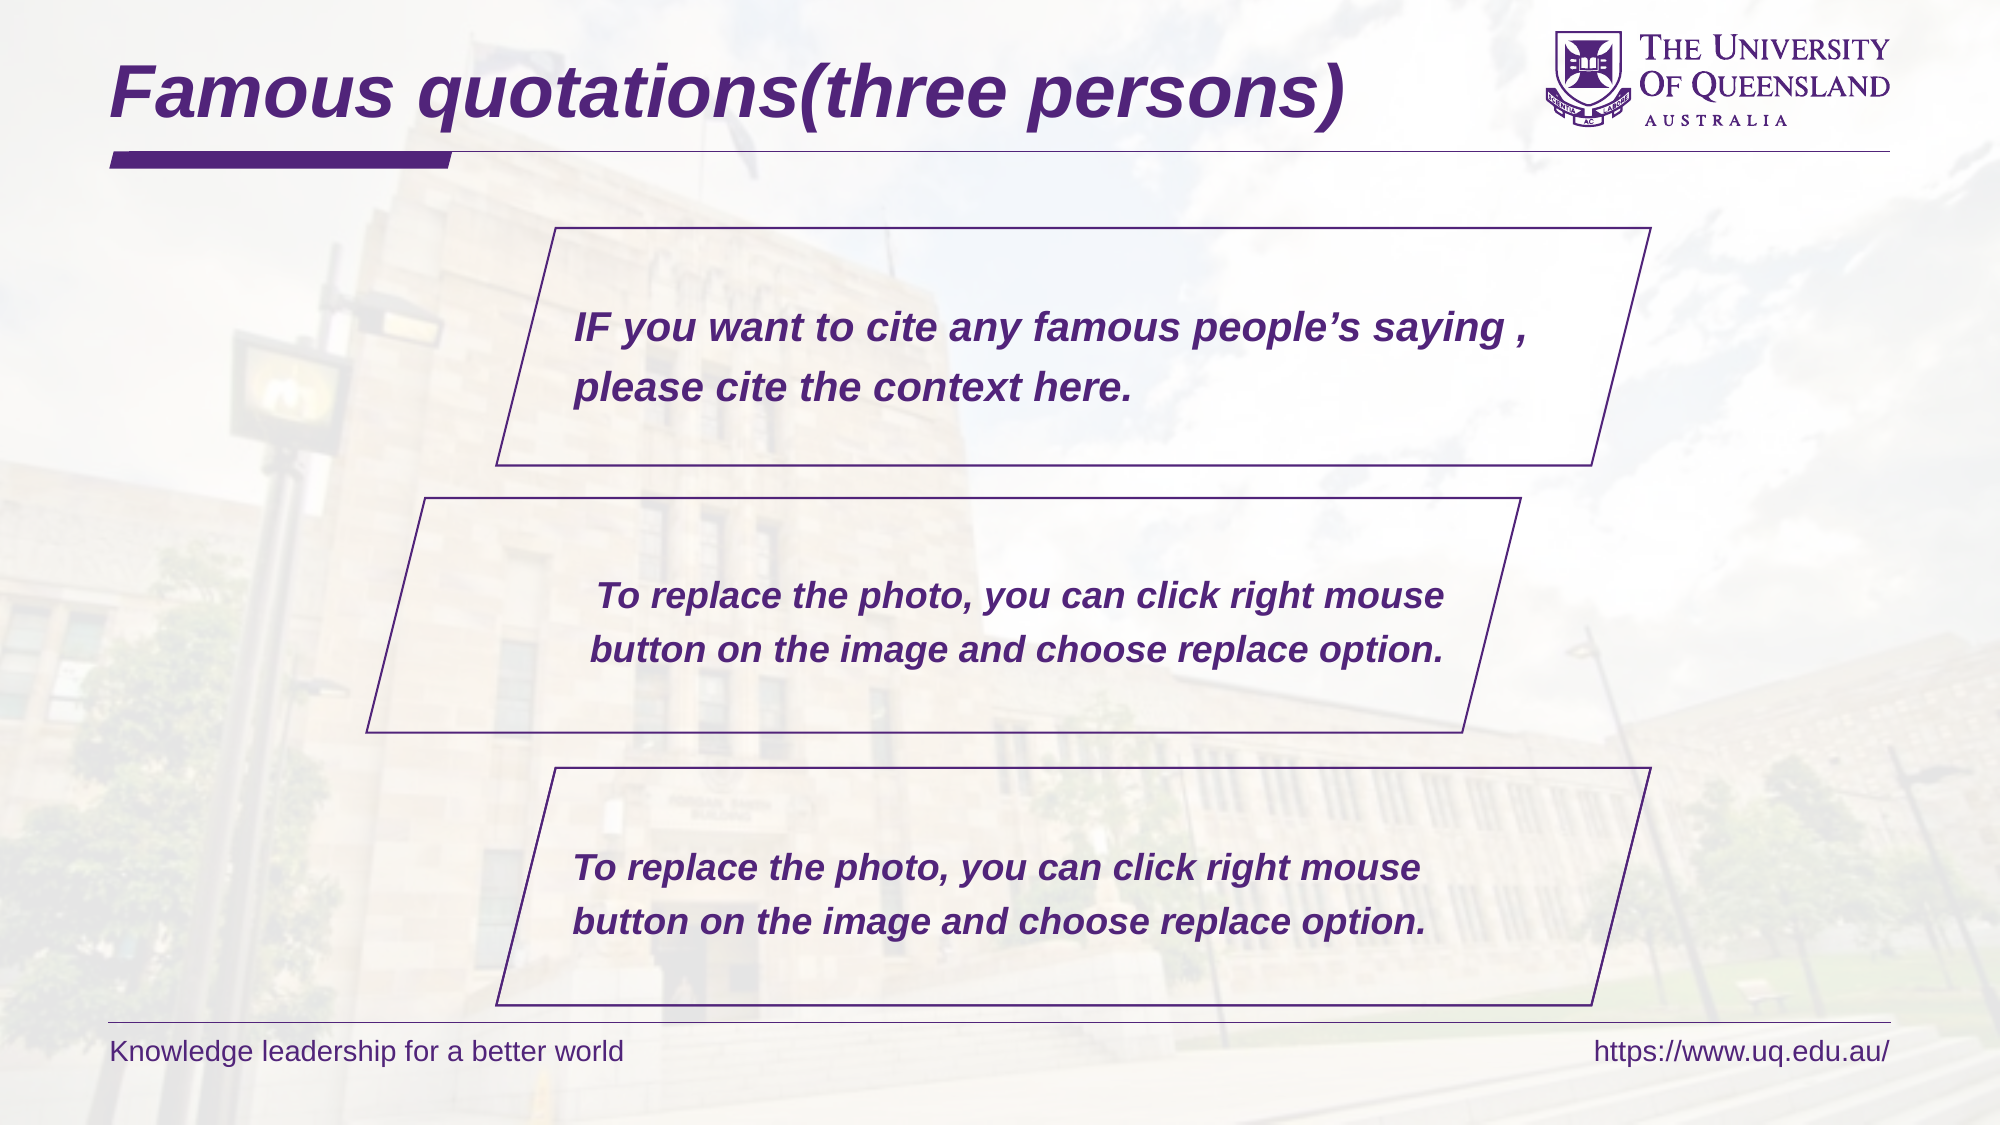

# Famous quotations(three persons)

IF you want to cite any famous people’s saying , please cite the context here.

To replace the photo, you can click right mouse button on the image and choose replace option.

To replace the photo, you can click right mouse button on the image and choose replace option.